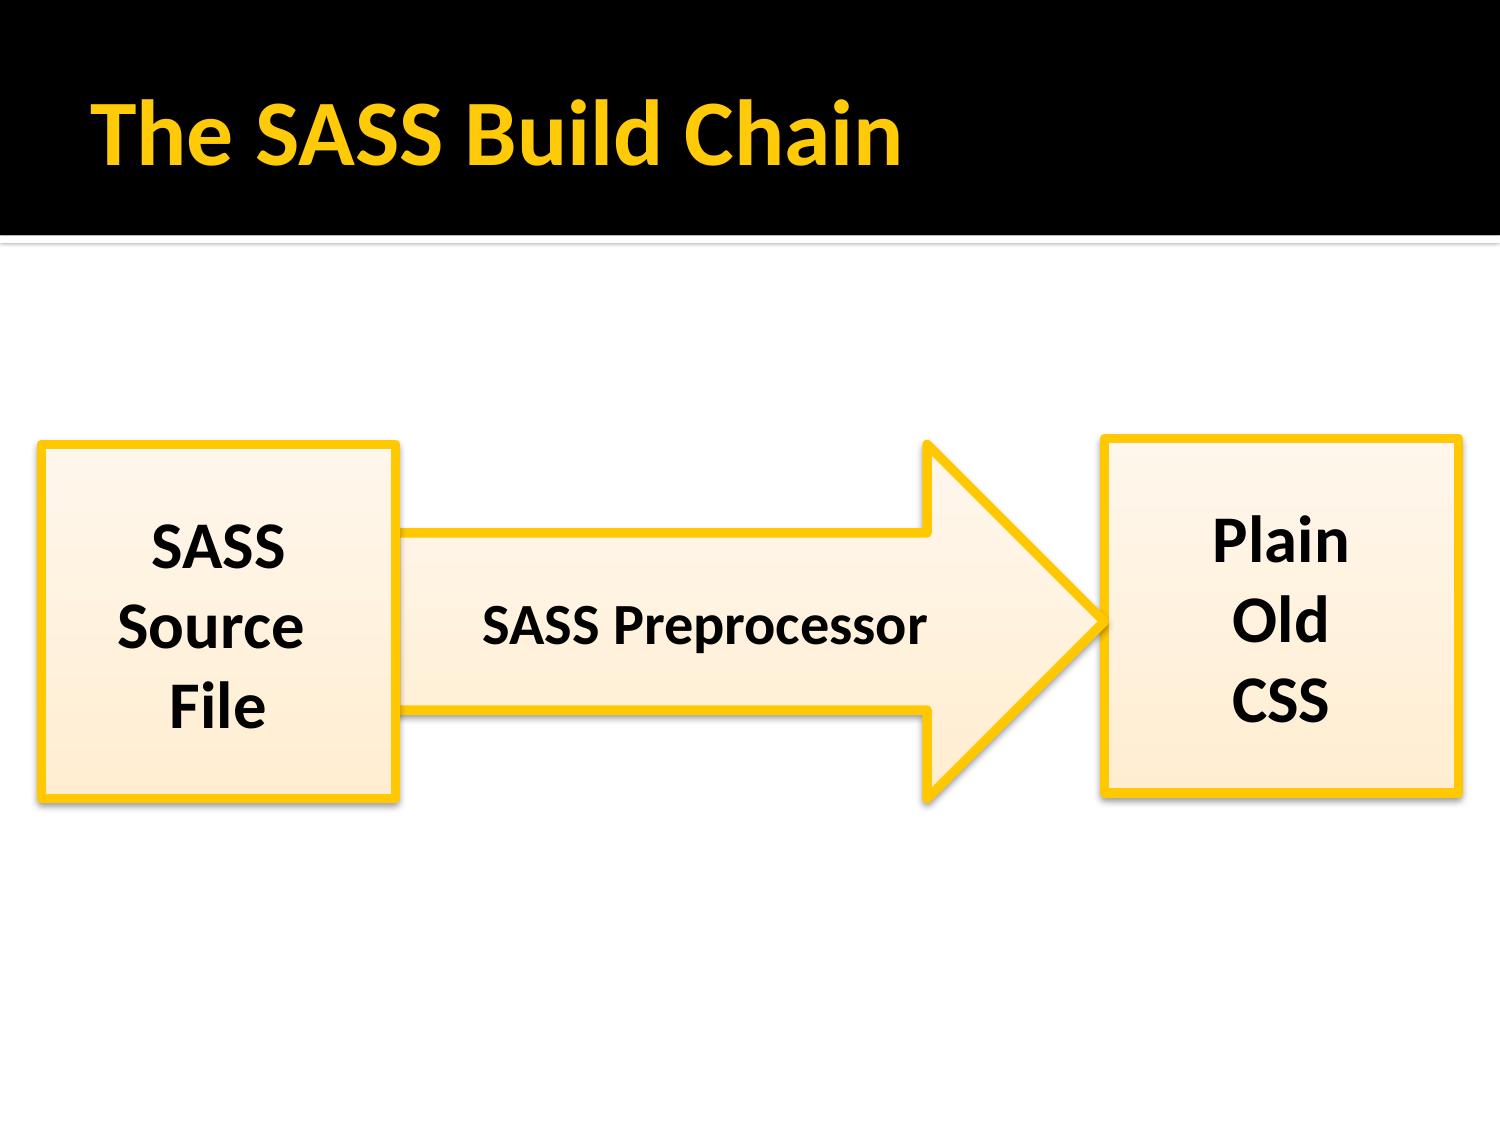

# The SASS Build Chain
Plain
Old
CSS
SASS
Source
File
SASS Preprocessor